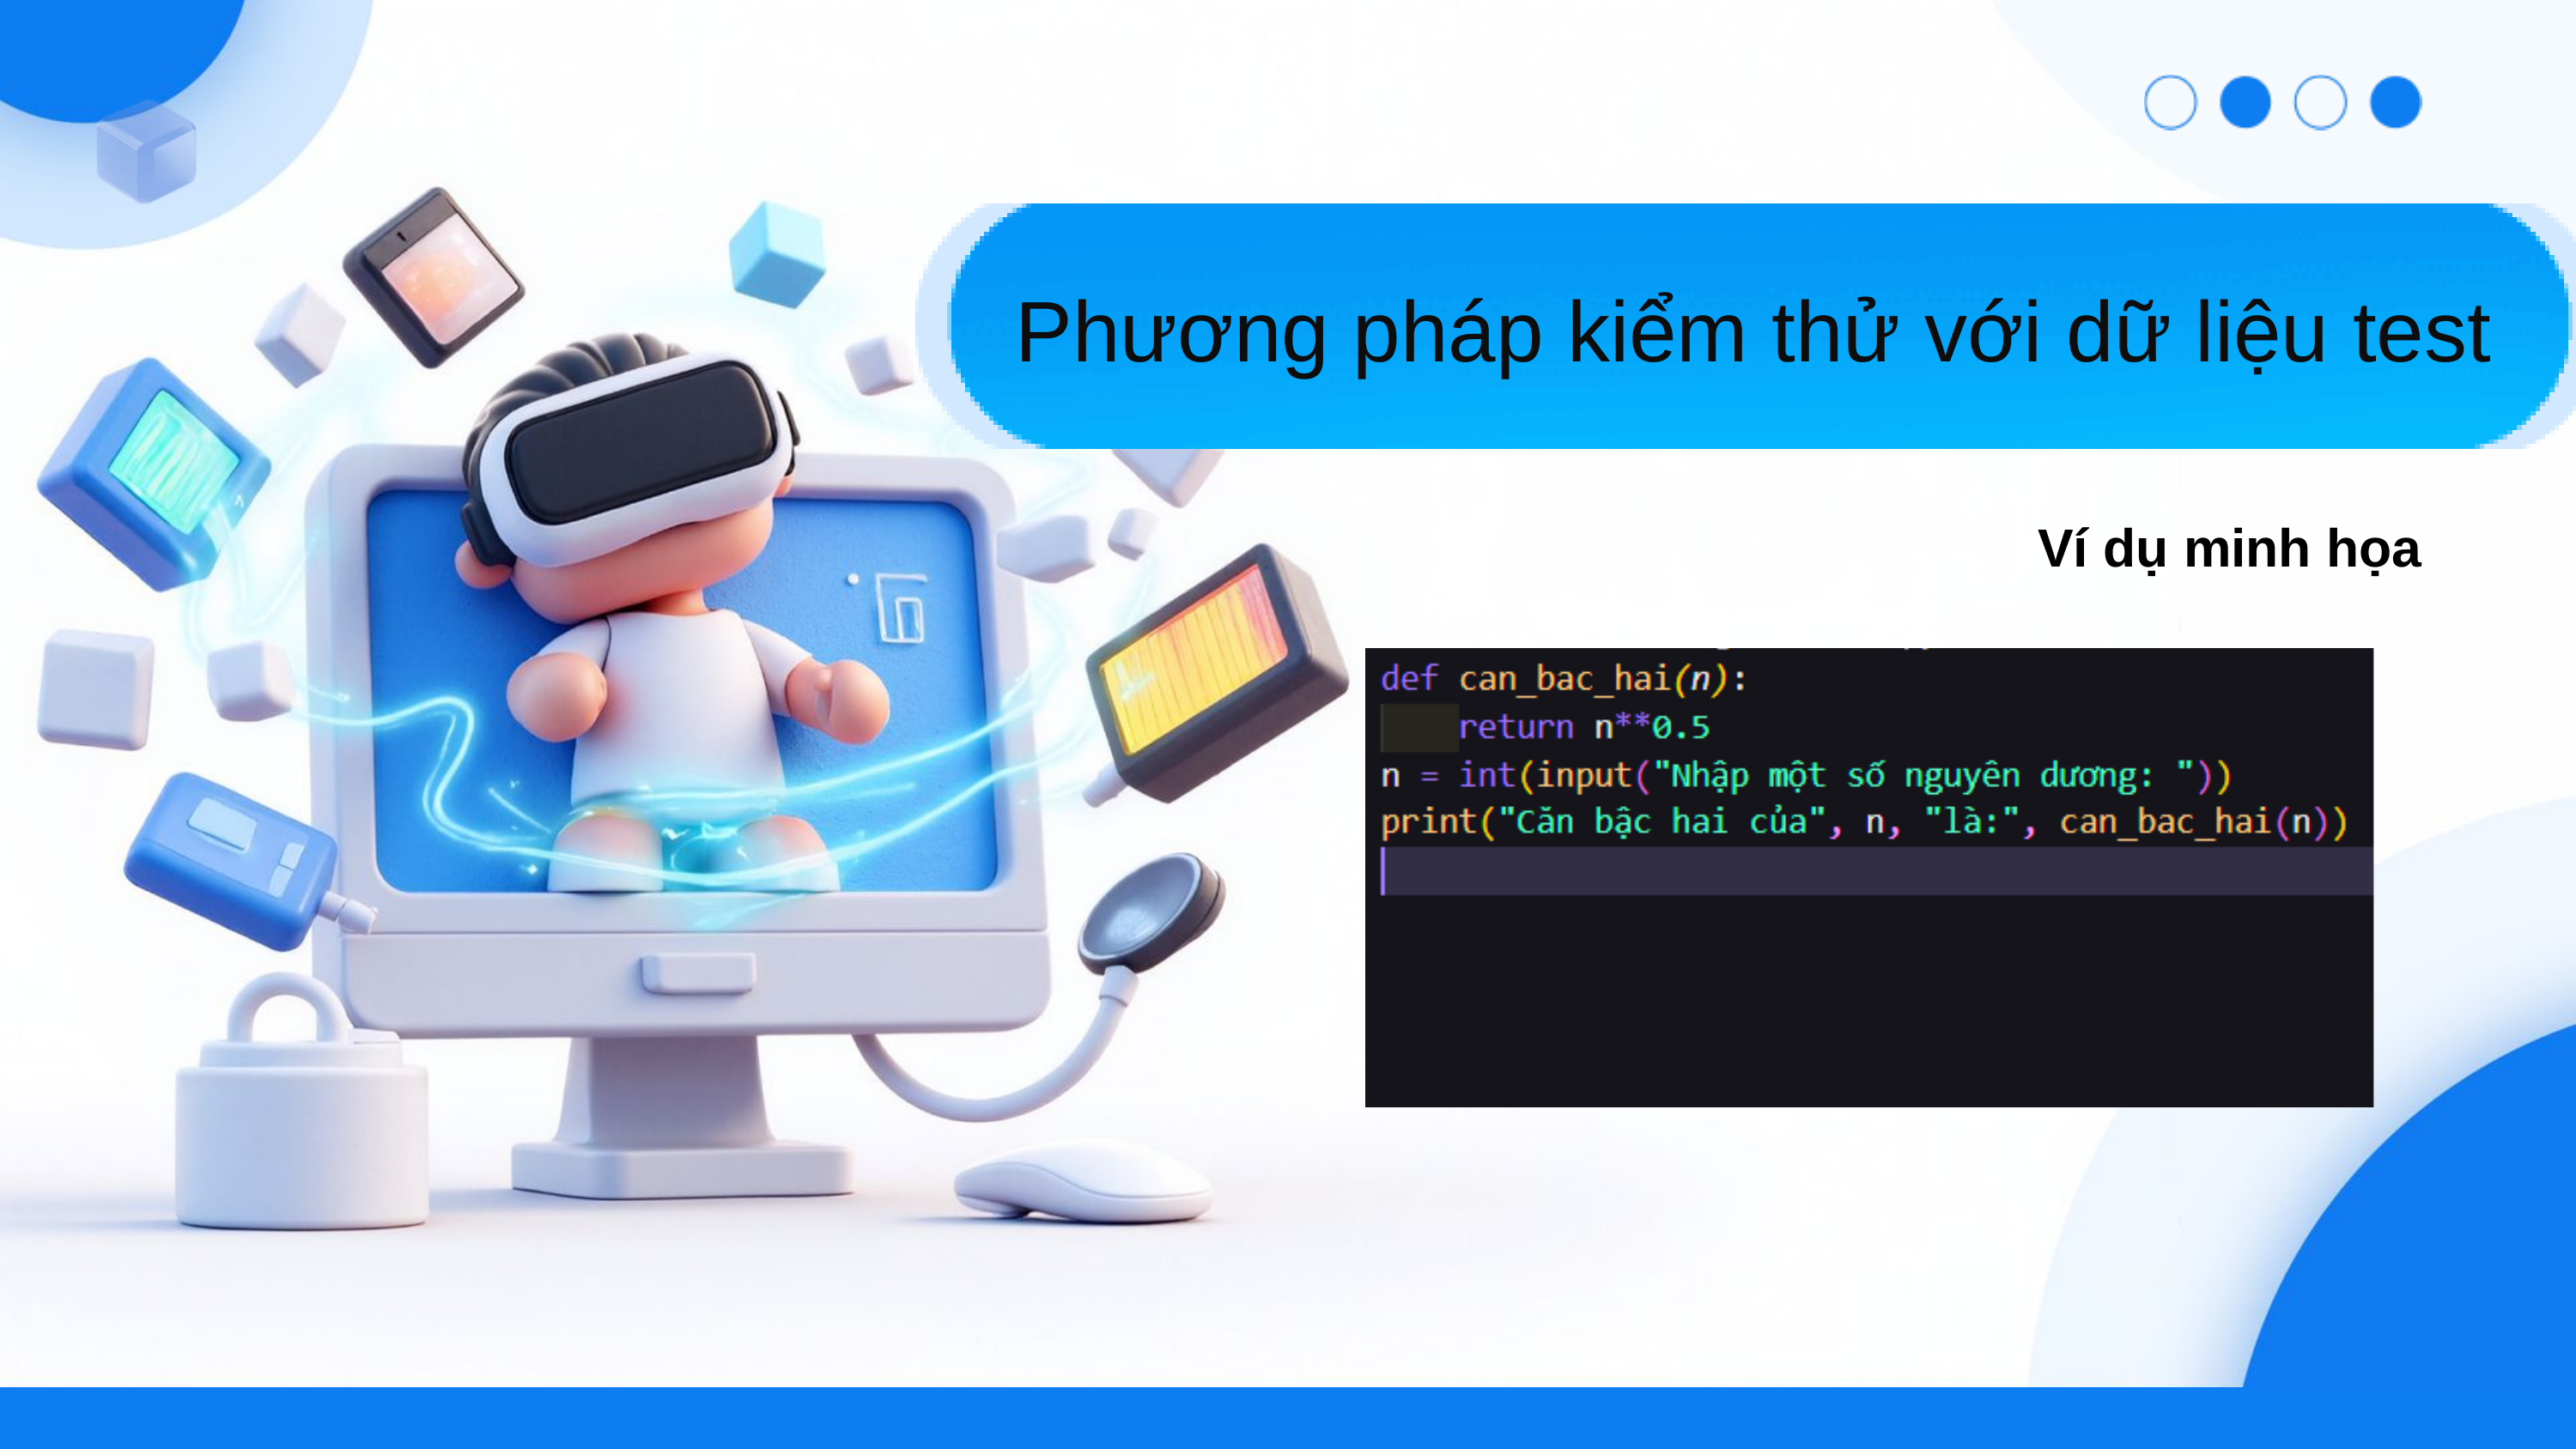

Phương pháp kiểm thử với dữ liệu test

Ví dụ minh họa